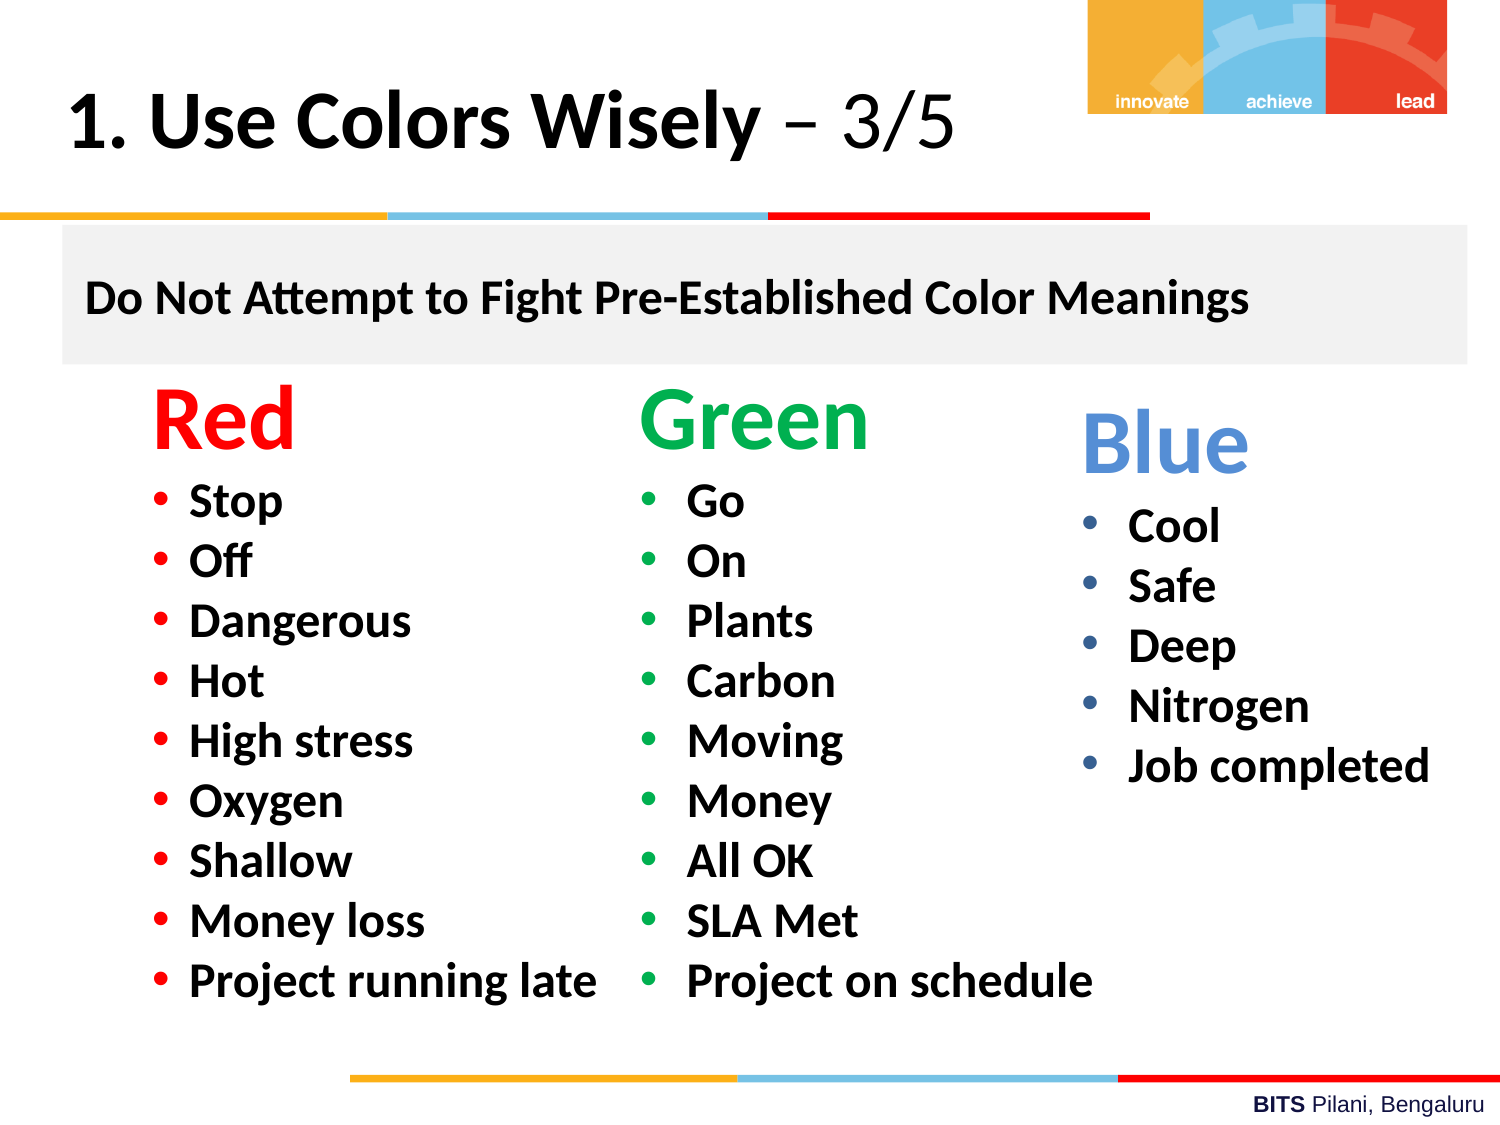

1. Use Colors Wisely – 3/5
# Do Not Attempt to Fight Pre-Established Color Meanings
Red
Stop
Off
Dangerous
Hot
High stress
Oxygen
Shallow
Money loss
Project running late
Green
Go
On
Plants
Carbon
Moving
Money
All OK
SLA Met
Project on schedule
Blue
Cool
Safe
Deep
Nitrogen
Job completed